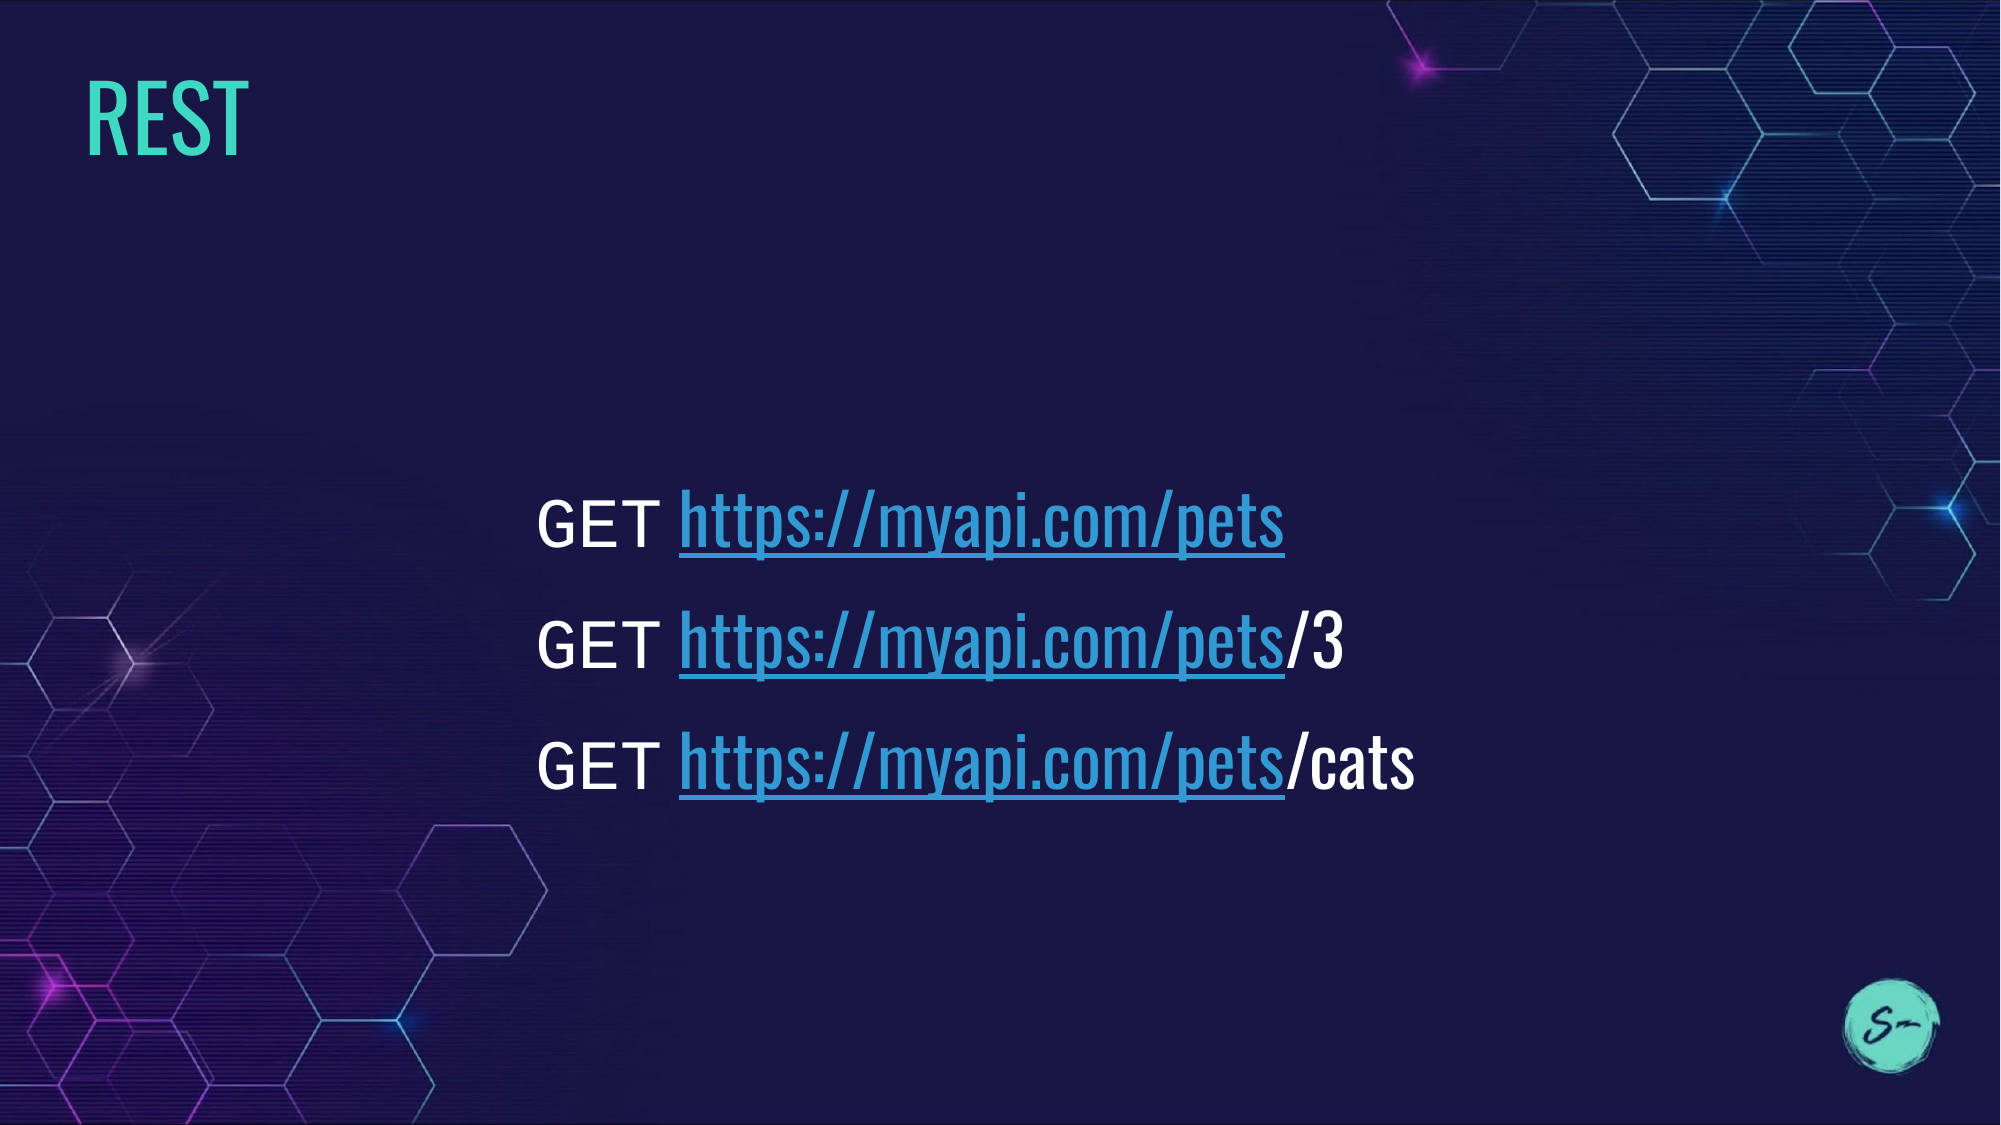

# REST
GET https://myapi.com/pets
GET https://myapi.com/pets/3
GET https://myapi.com/pets/cats